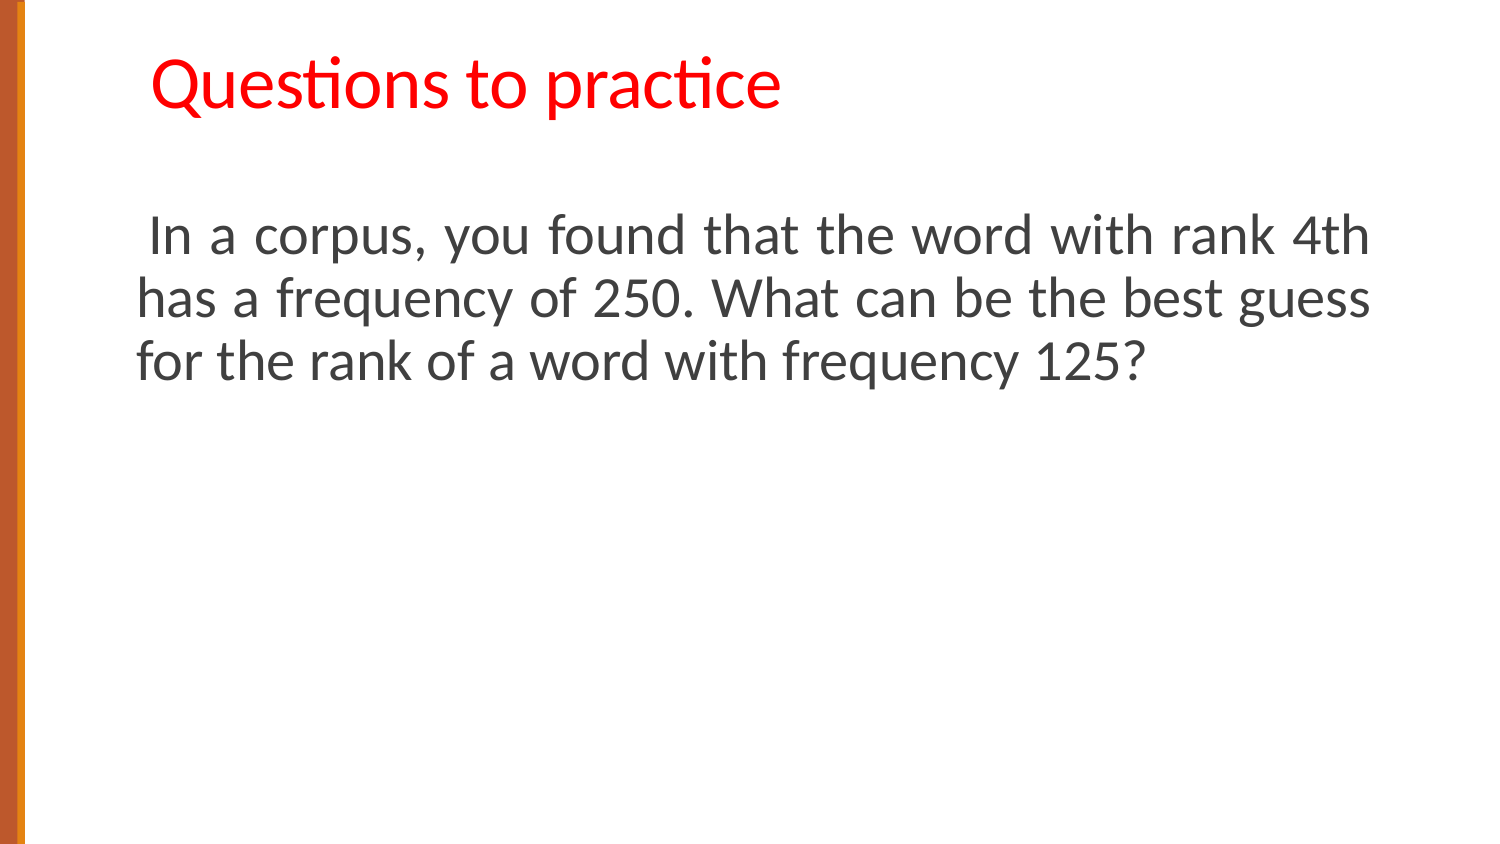

# Questions to practice
In a corpus, you found that the word with rank 4th has a frequency of 250. What can be the best guess for the rank of a word with frequency 125?